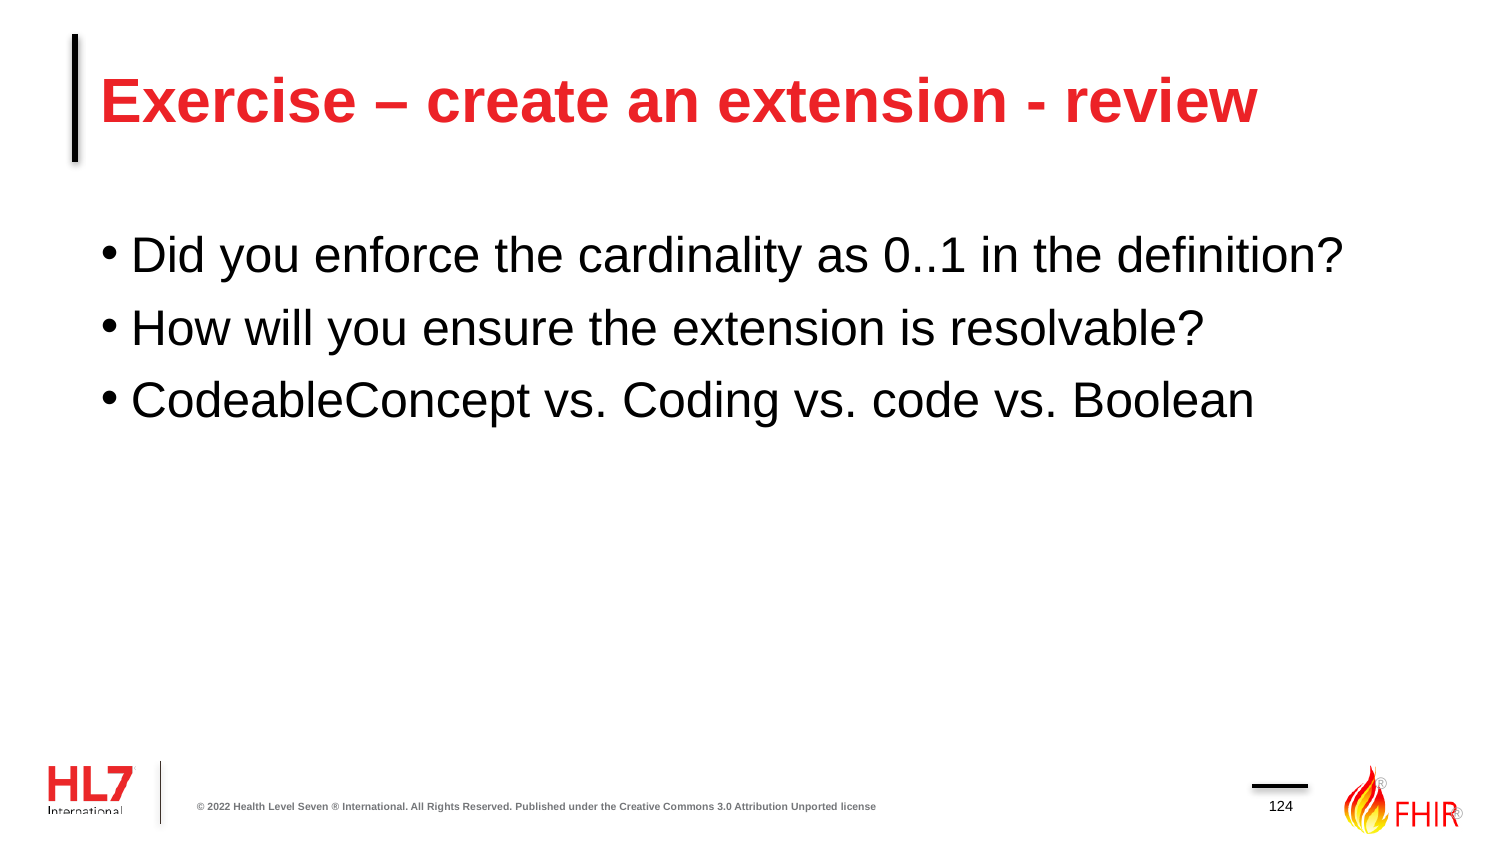

# Exercise – create an extension - review
Did you enforce the cardinality as 0..1 in the definition?
How will you ensure the extension is resolvable?
CodeableConcept vs. Coding vs. code vs. Boolean

124
© 2022 Health Level Seven ® International. All Rights Reserved. Published under the Creative Commons 3.0 Attribution Unported license